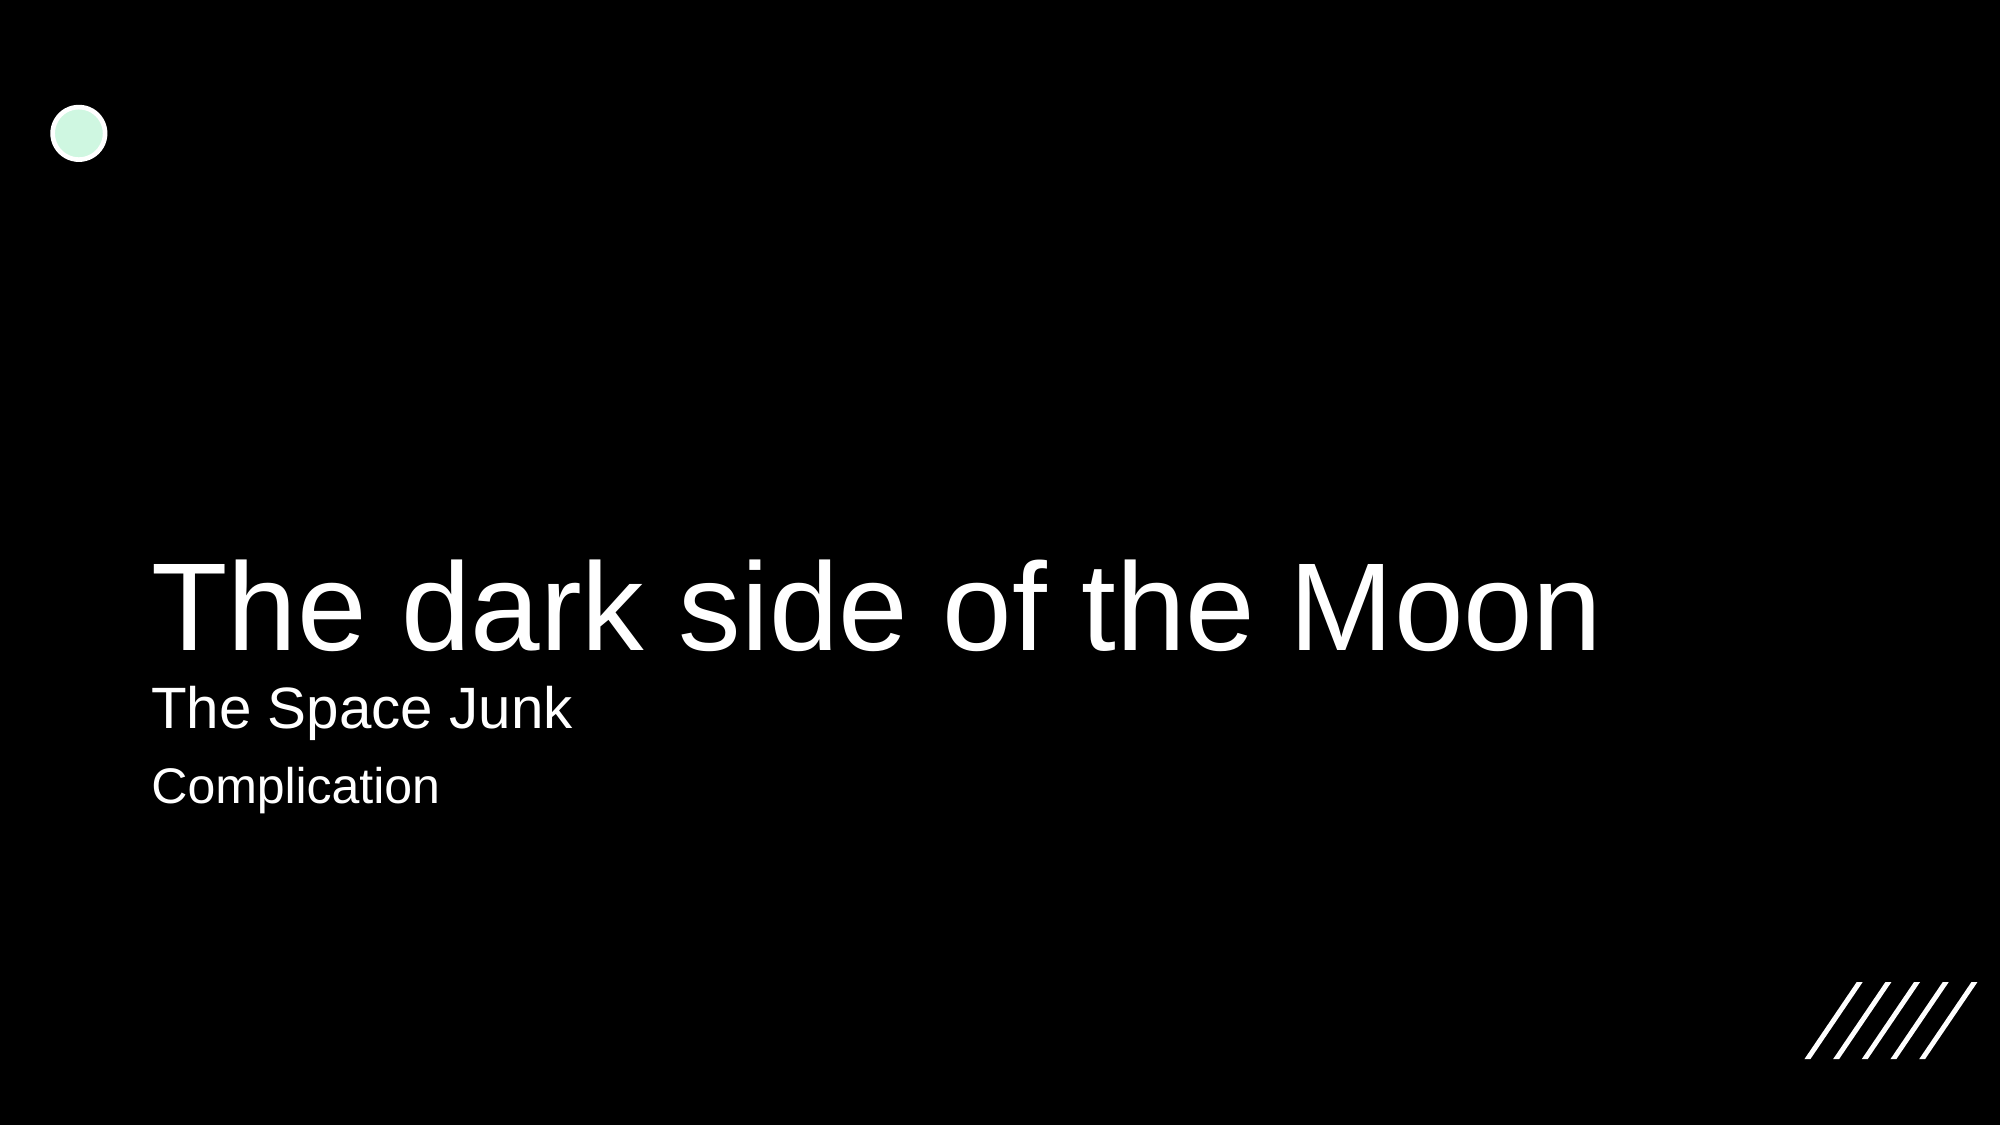

# The dark side of the Moon The Space Junk
Complication